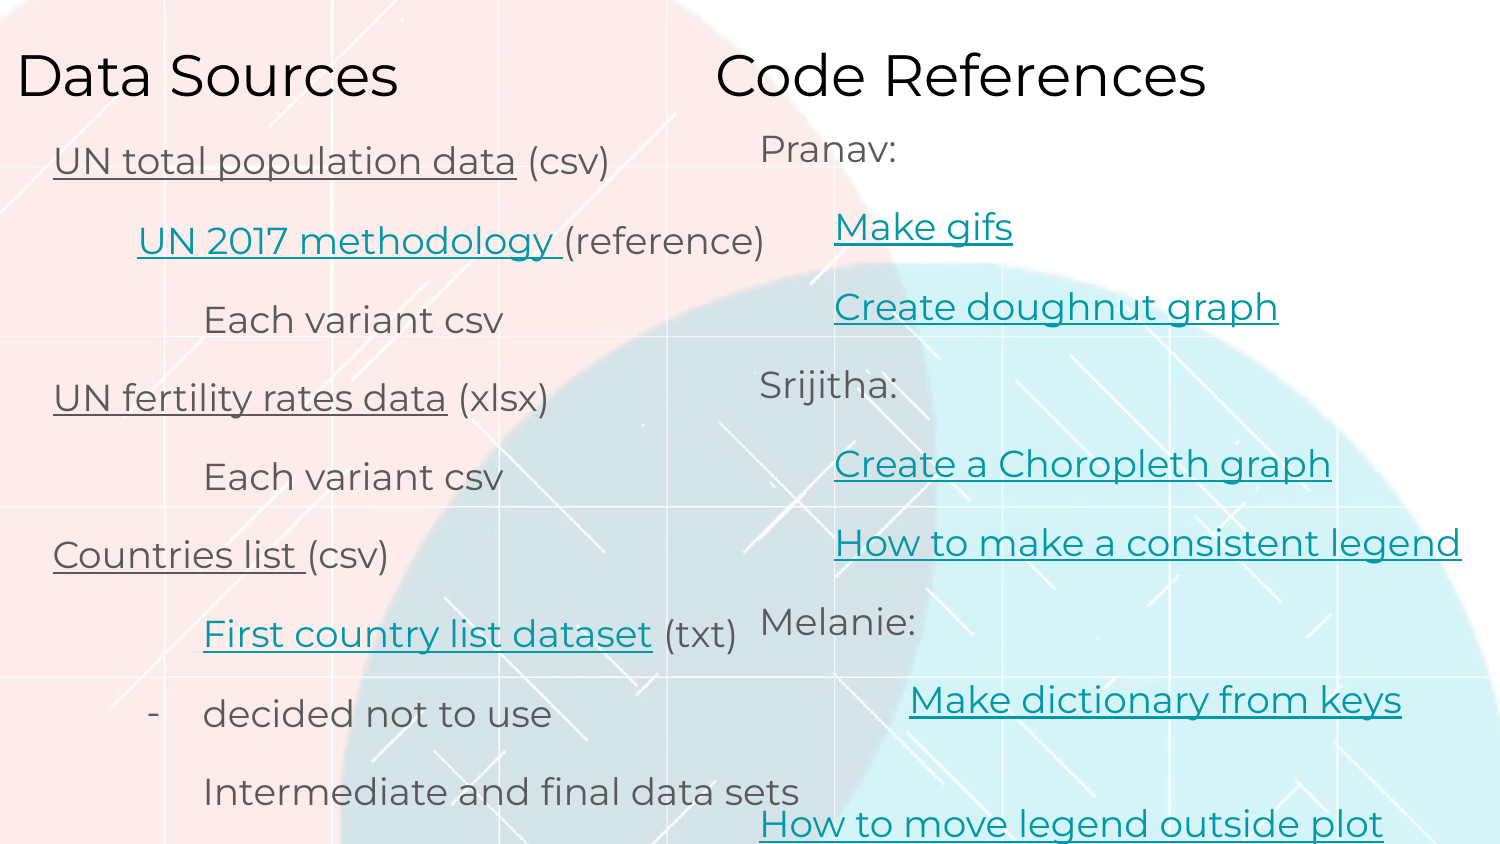

# Data Sources
Code References
Pranav:
Make gifs
Create doughnut graph
Srijitha:
Create a Choropleth graph
How to make a consistent legend
Melanie:
	Make dictionary from keys
	How to move legend outside plot
UN total population data (csv)
 UN 2017 methodology (reference)
	Each variant csv
UN fertility rates data (xlsx)
	Each variant csv
Countries list (csv)
	First country list dataset (txt)
decided not to use
	Intermediate and final data sets